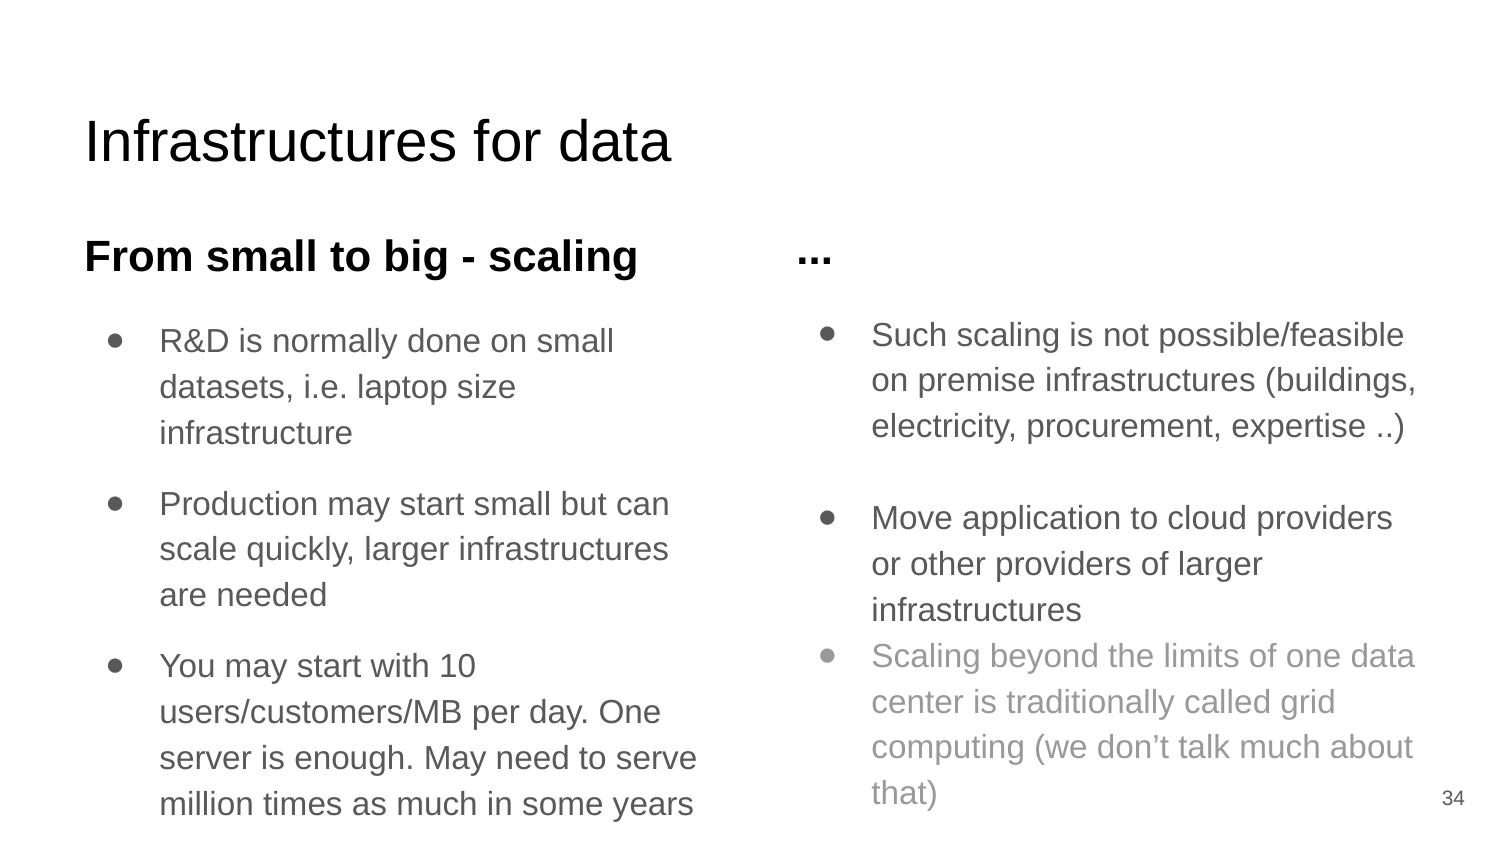

# Infrastructures for data
...
Such scaling is not possible/feasible  on premise infrastructures (buildings, electricity, procurement, expertise ..)

Move application to cloud providers or other providers of larger infrastructures
Scaling beyond the limits of one data center is traditionally called grid computing (we don’t talk much about that)
From small to big - scaling
R&D is normally done on small datasets, i.e. laptop size infrastructure
Production may start small but can scale quickly, larger infrastructures are needed
You may start with 10 users/customers/MB per day. One server is enough. May need to serve million times as much in some years
34